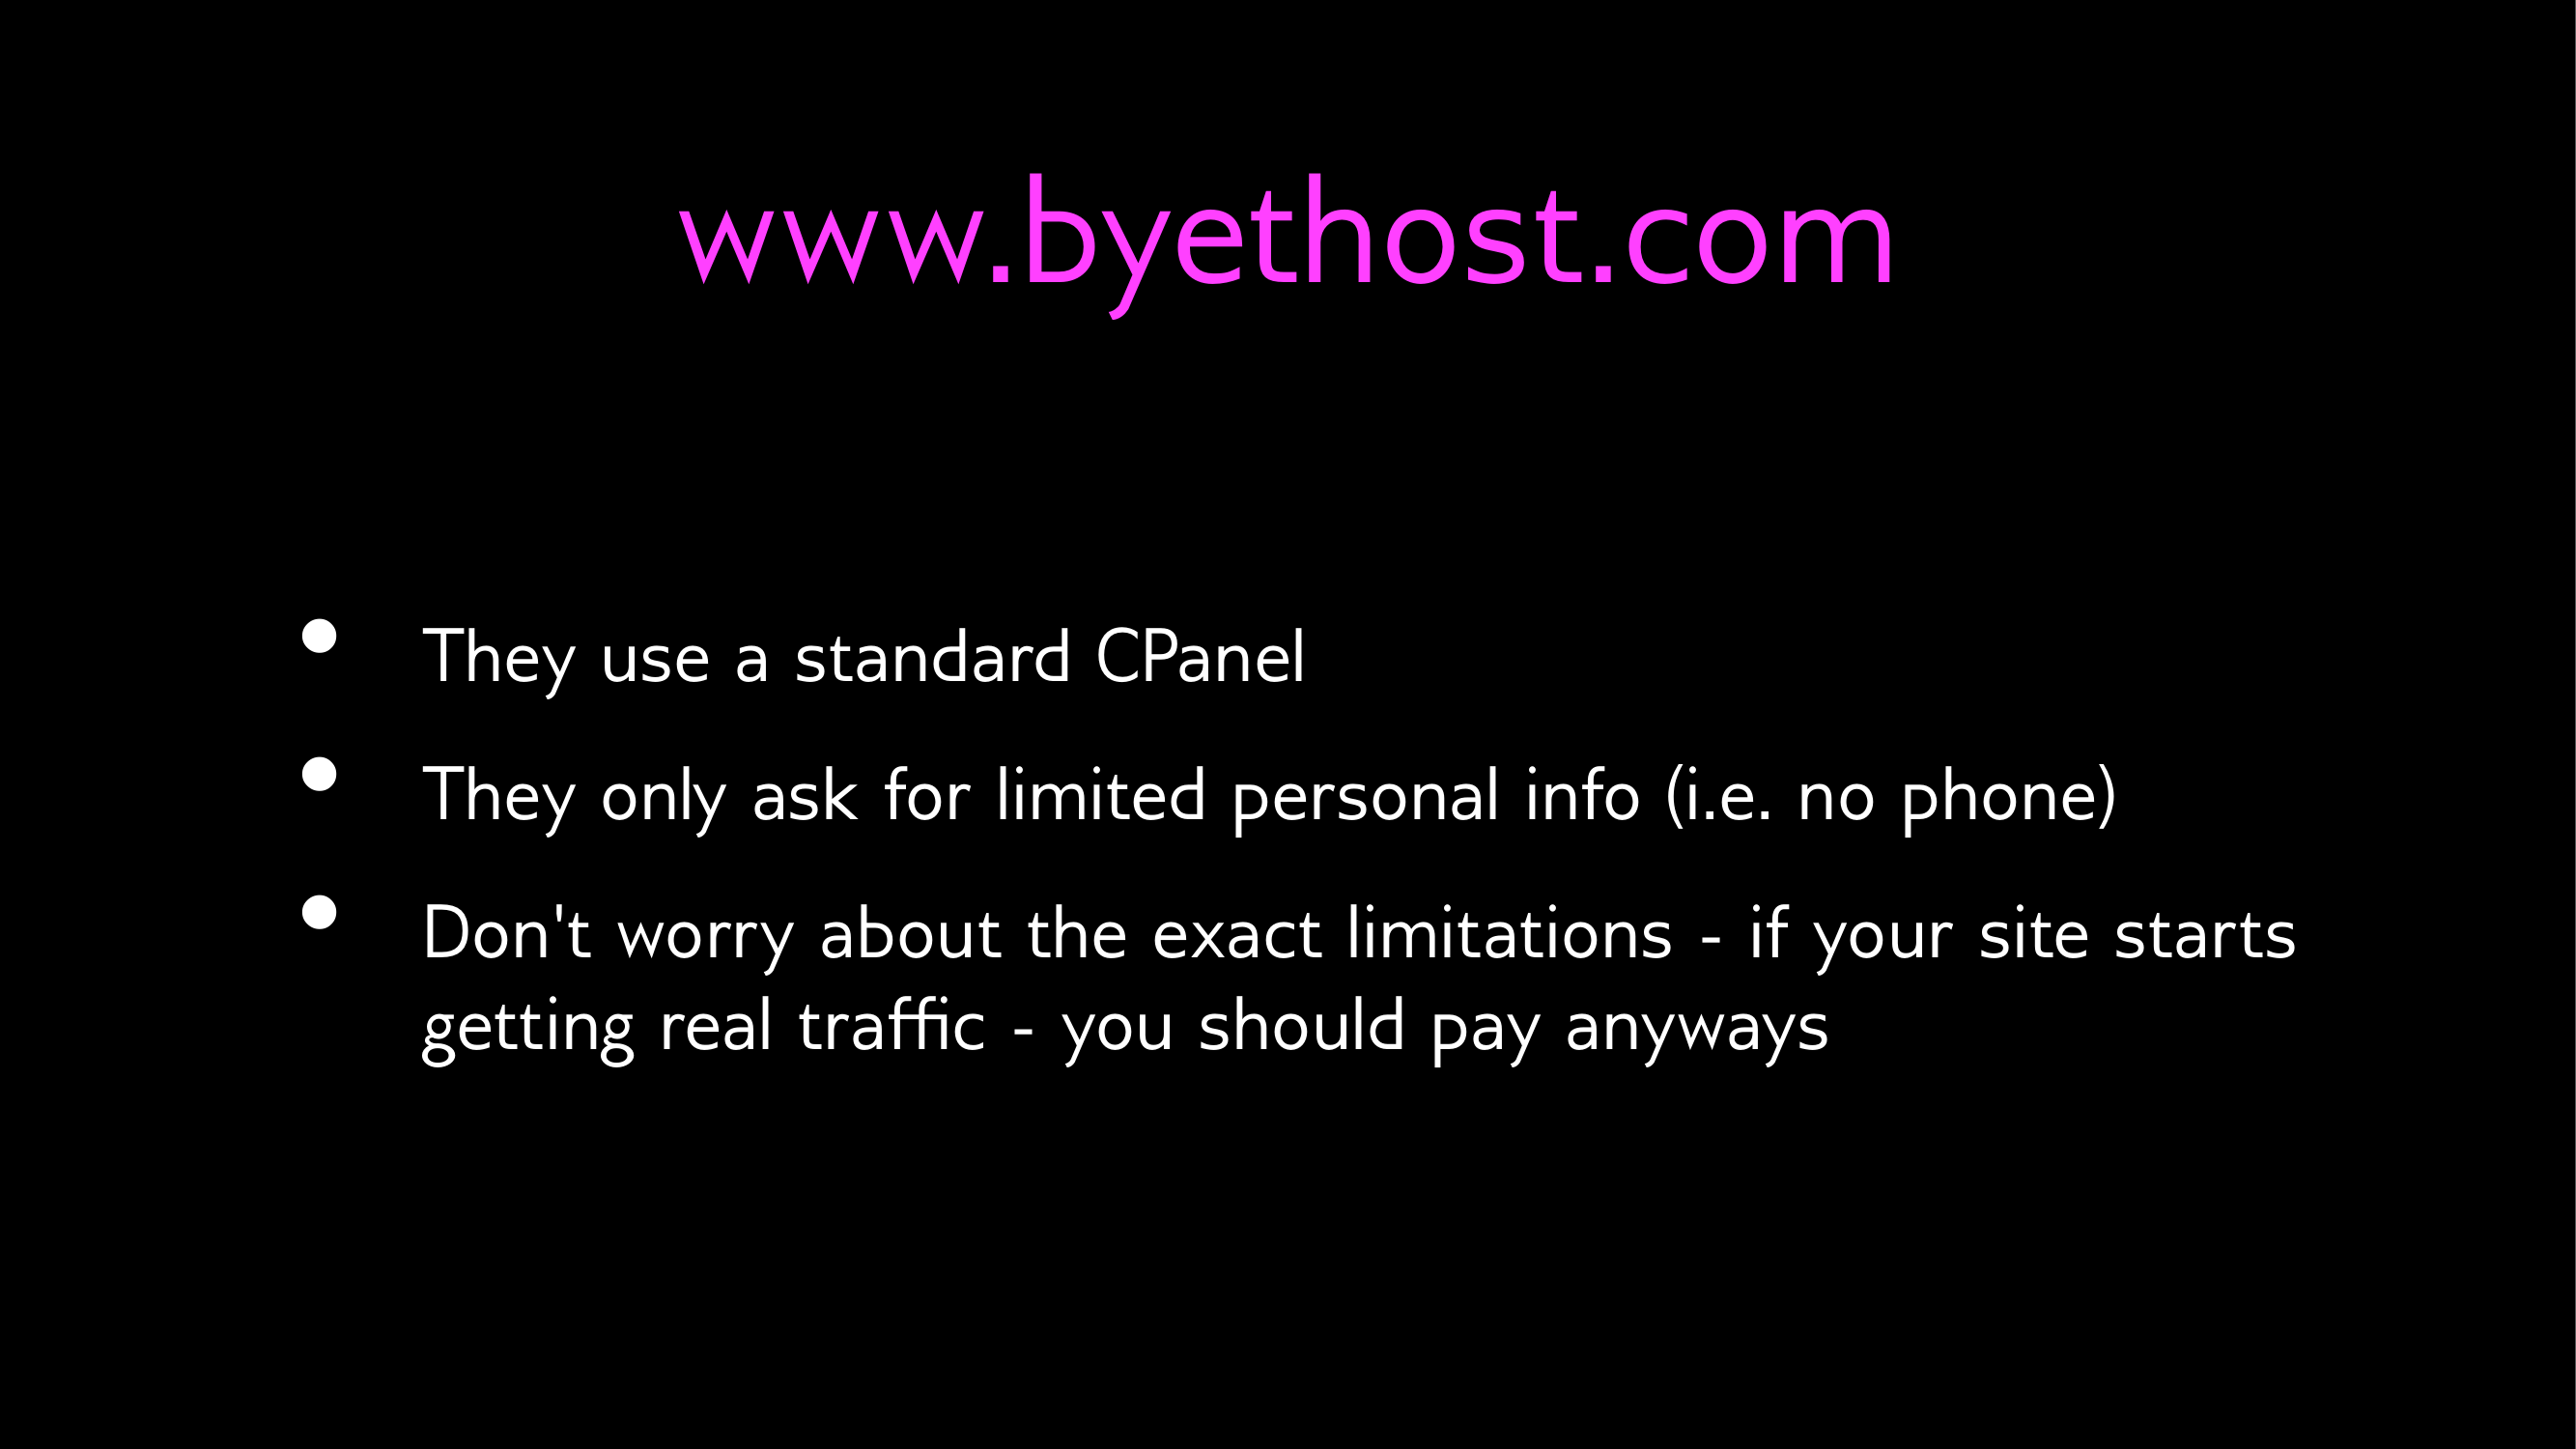

# www.byethost.com
They use a standard CPanel
They only ask for limited personal info (i.e. no phone)
Don't worry about the exact limitations - if your site starts getting real traffic - you should pay anyways